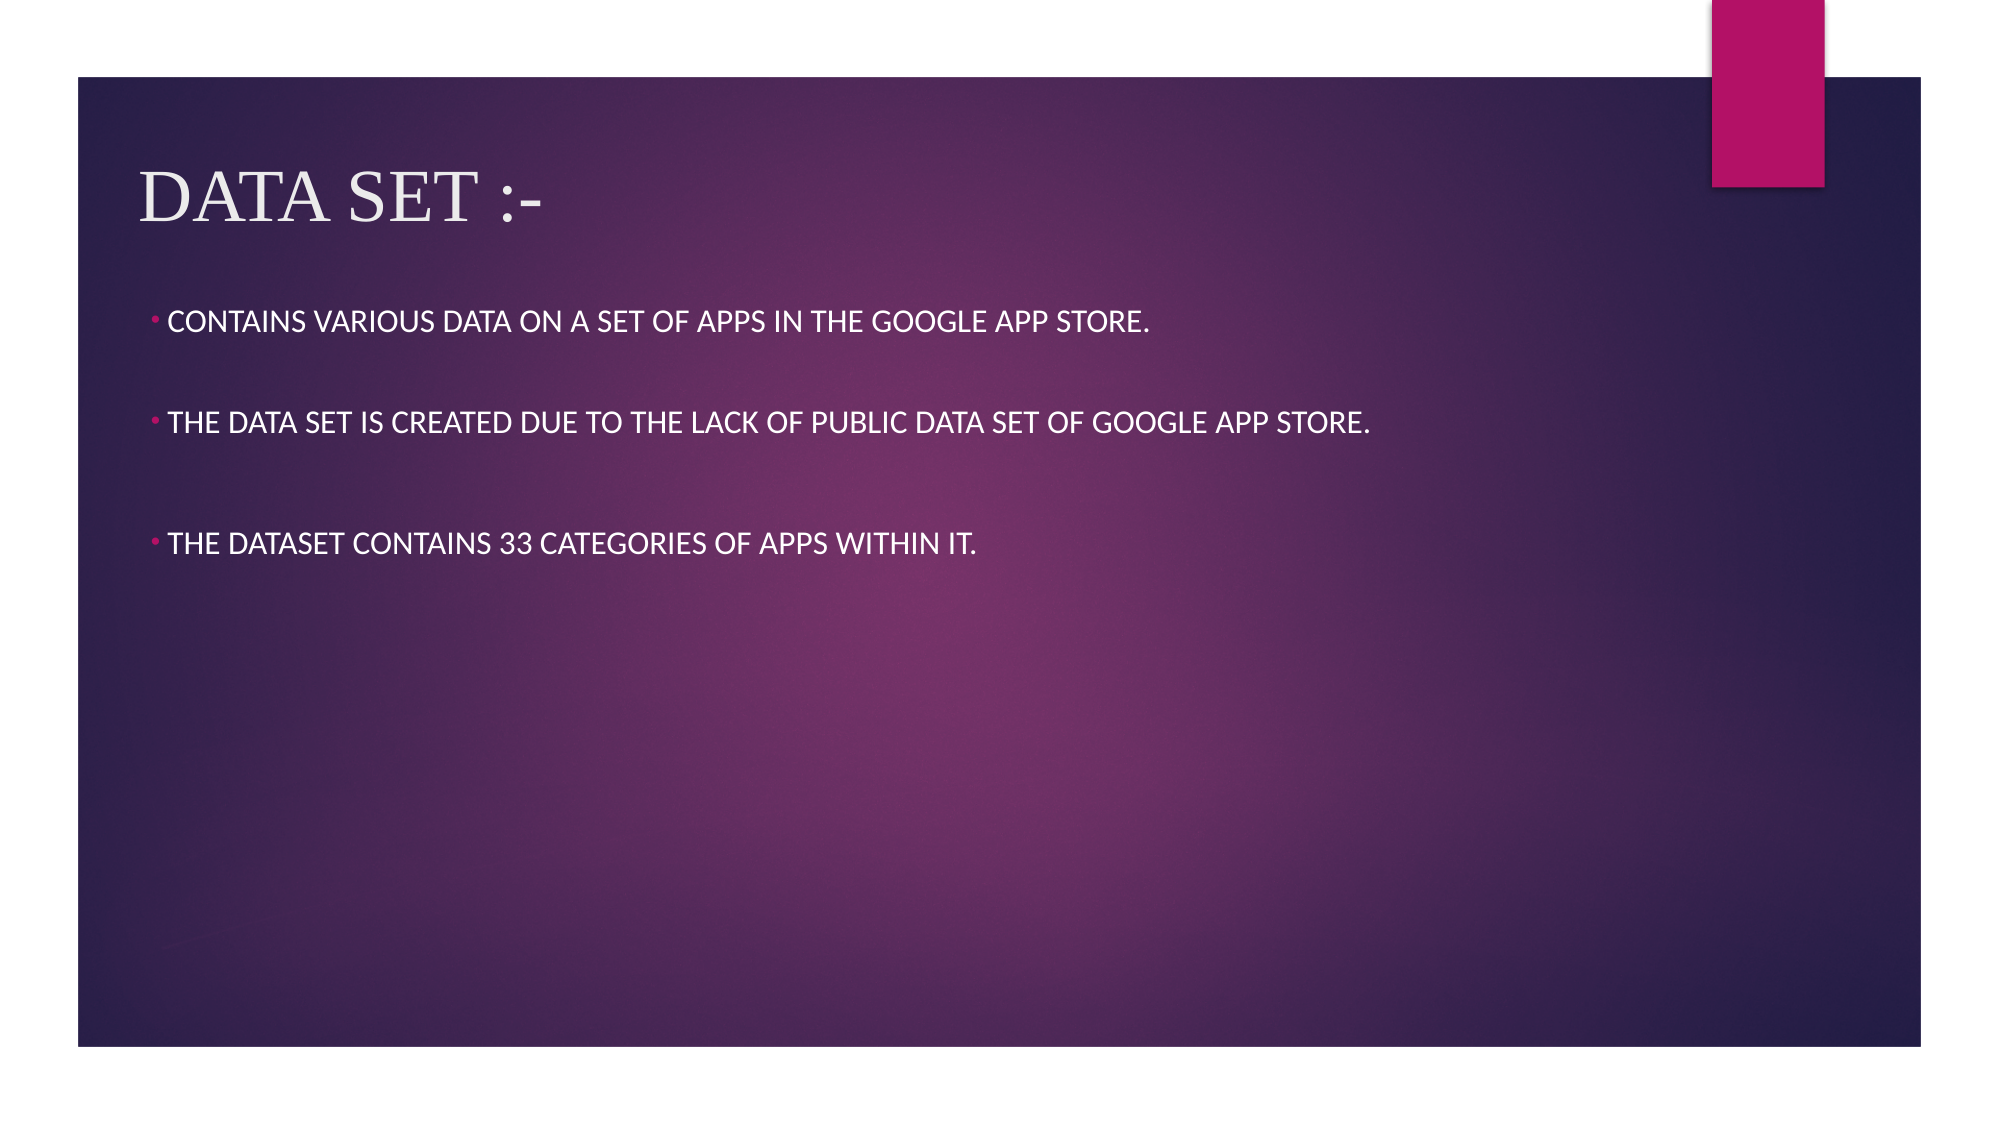

# DATA SET :-
 Contains various data on a set of apps in the google app store.

 The data set is created due to the lack of public data set of google app store.

 The dataset contains 33 categories of apps within it.